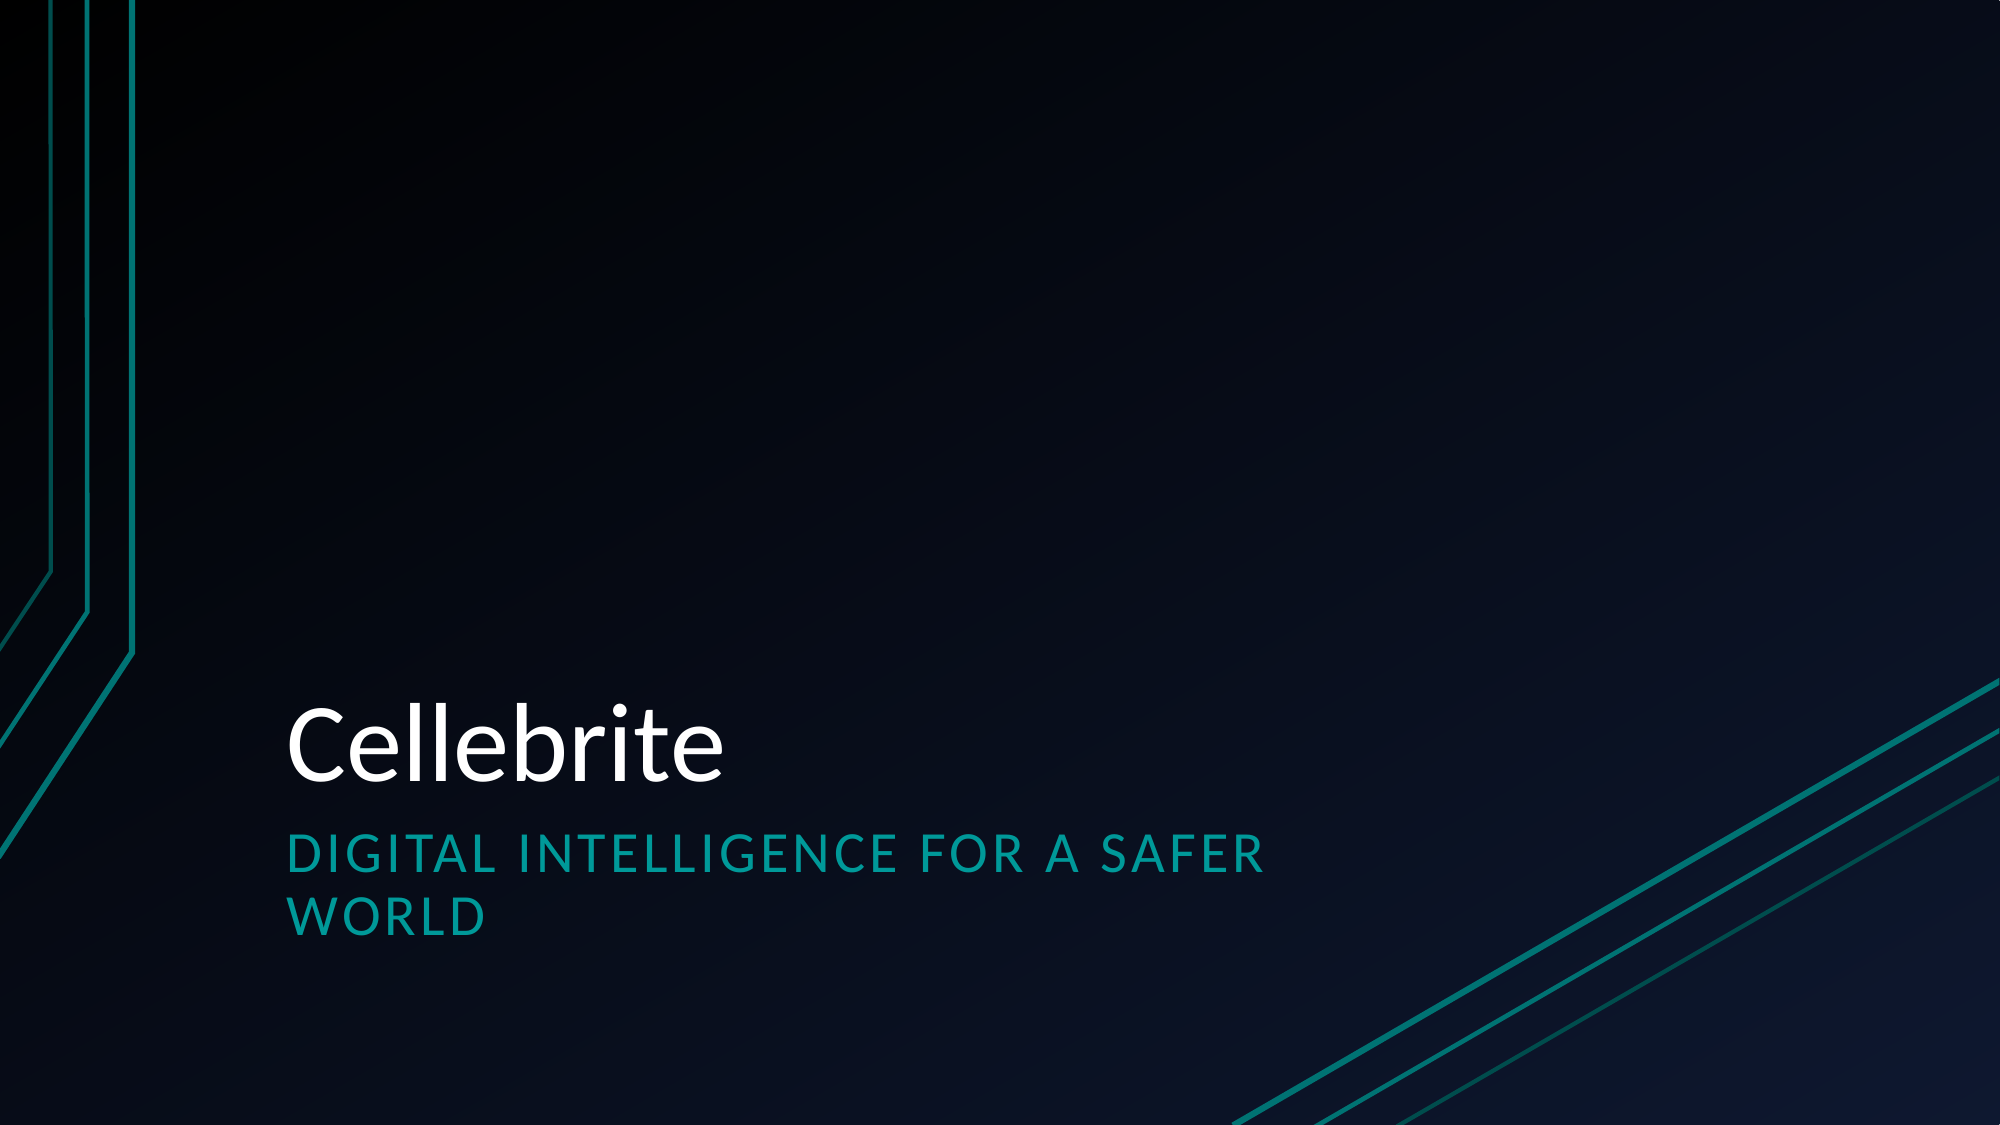

# Cellebrite
Digital intelligence for a safer world